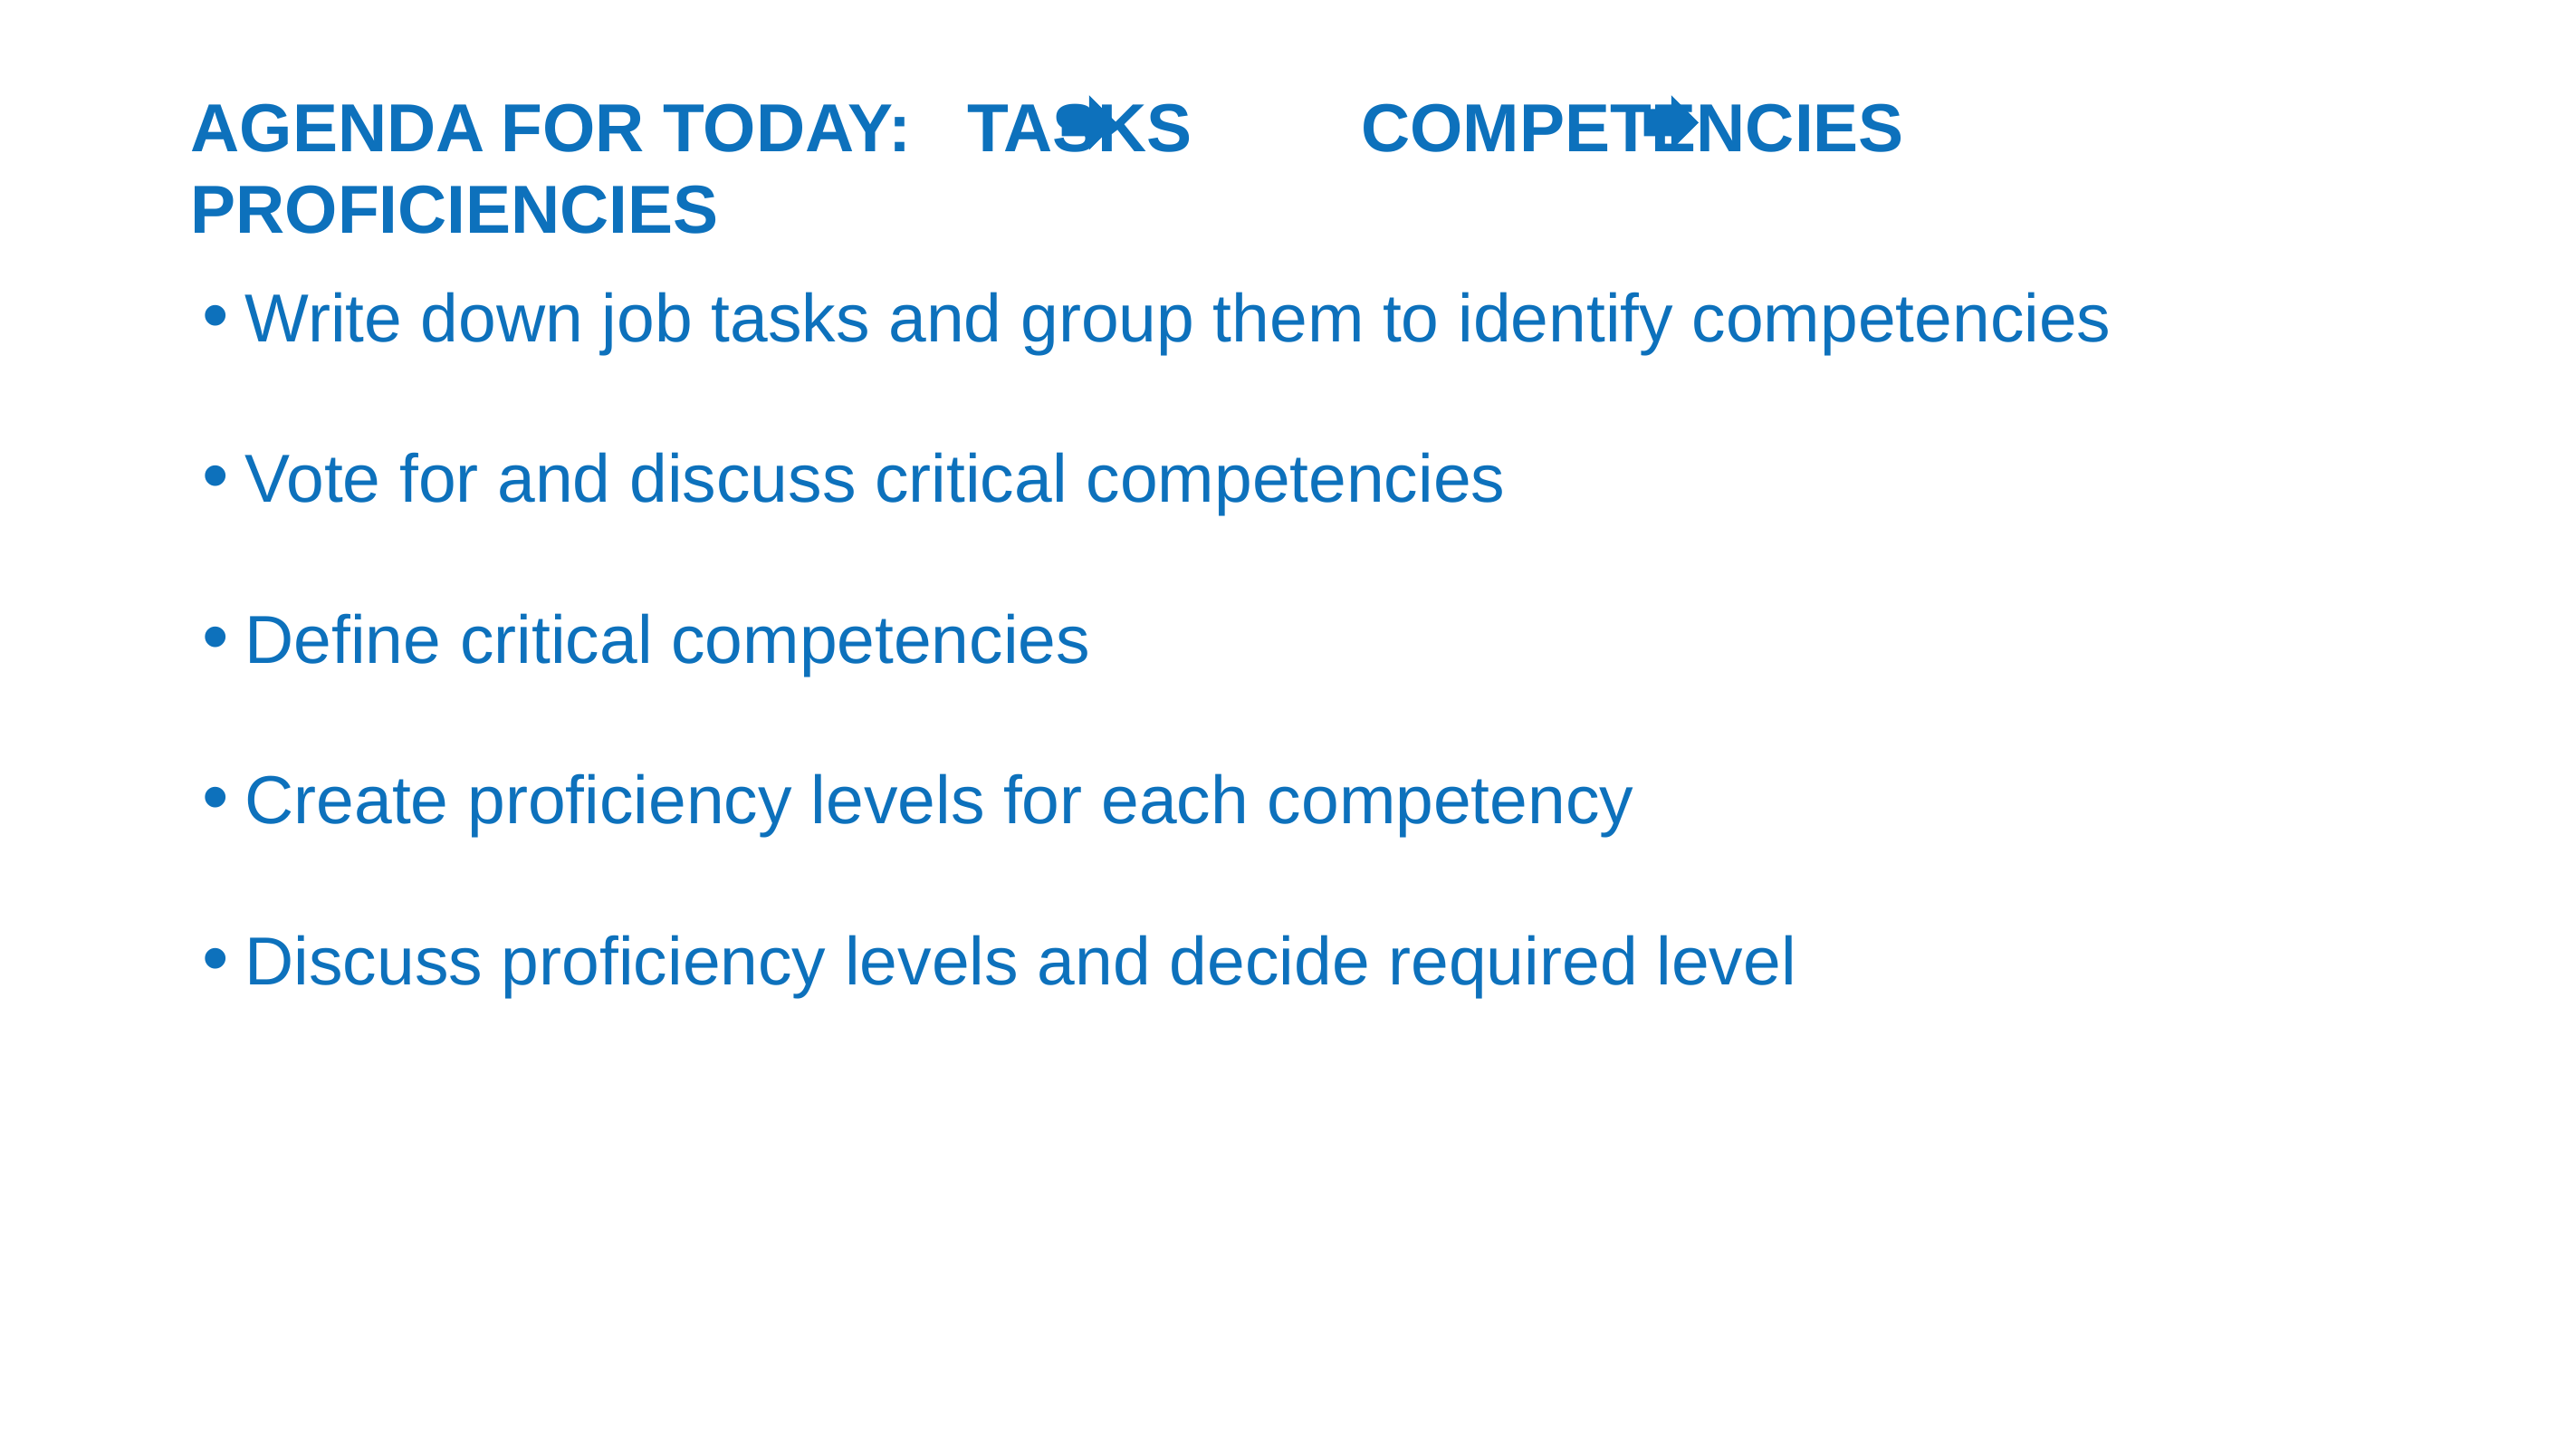

# Agenda for Today:   Tasks         Competencies         Proficiencies

Write down job tasks and group them to identify competencies
Vote for and discuss critical competencies
Define critical competencies
Create proficiency levels for each competency
Discuss proficiency levels and decide required level